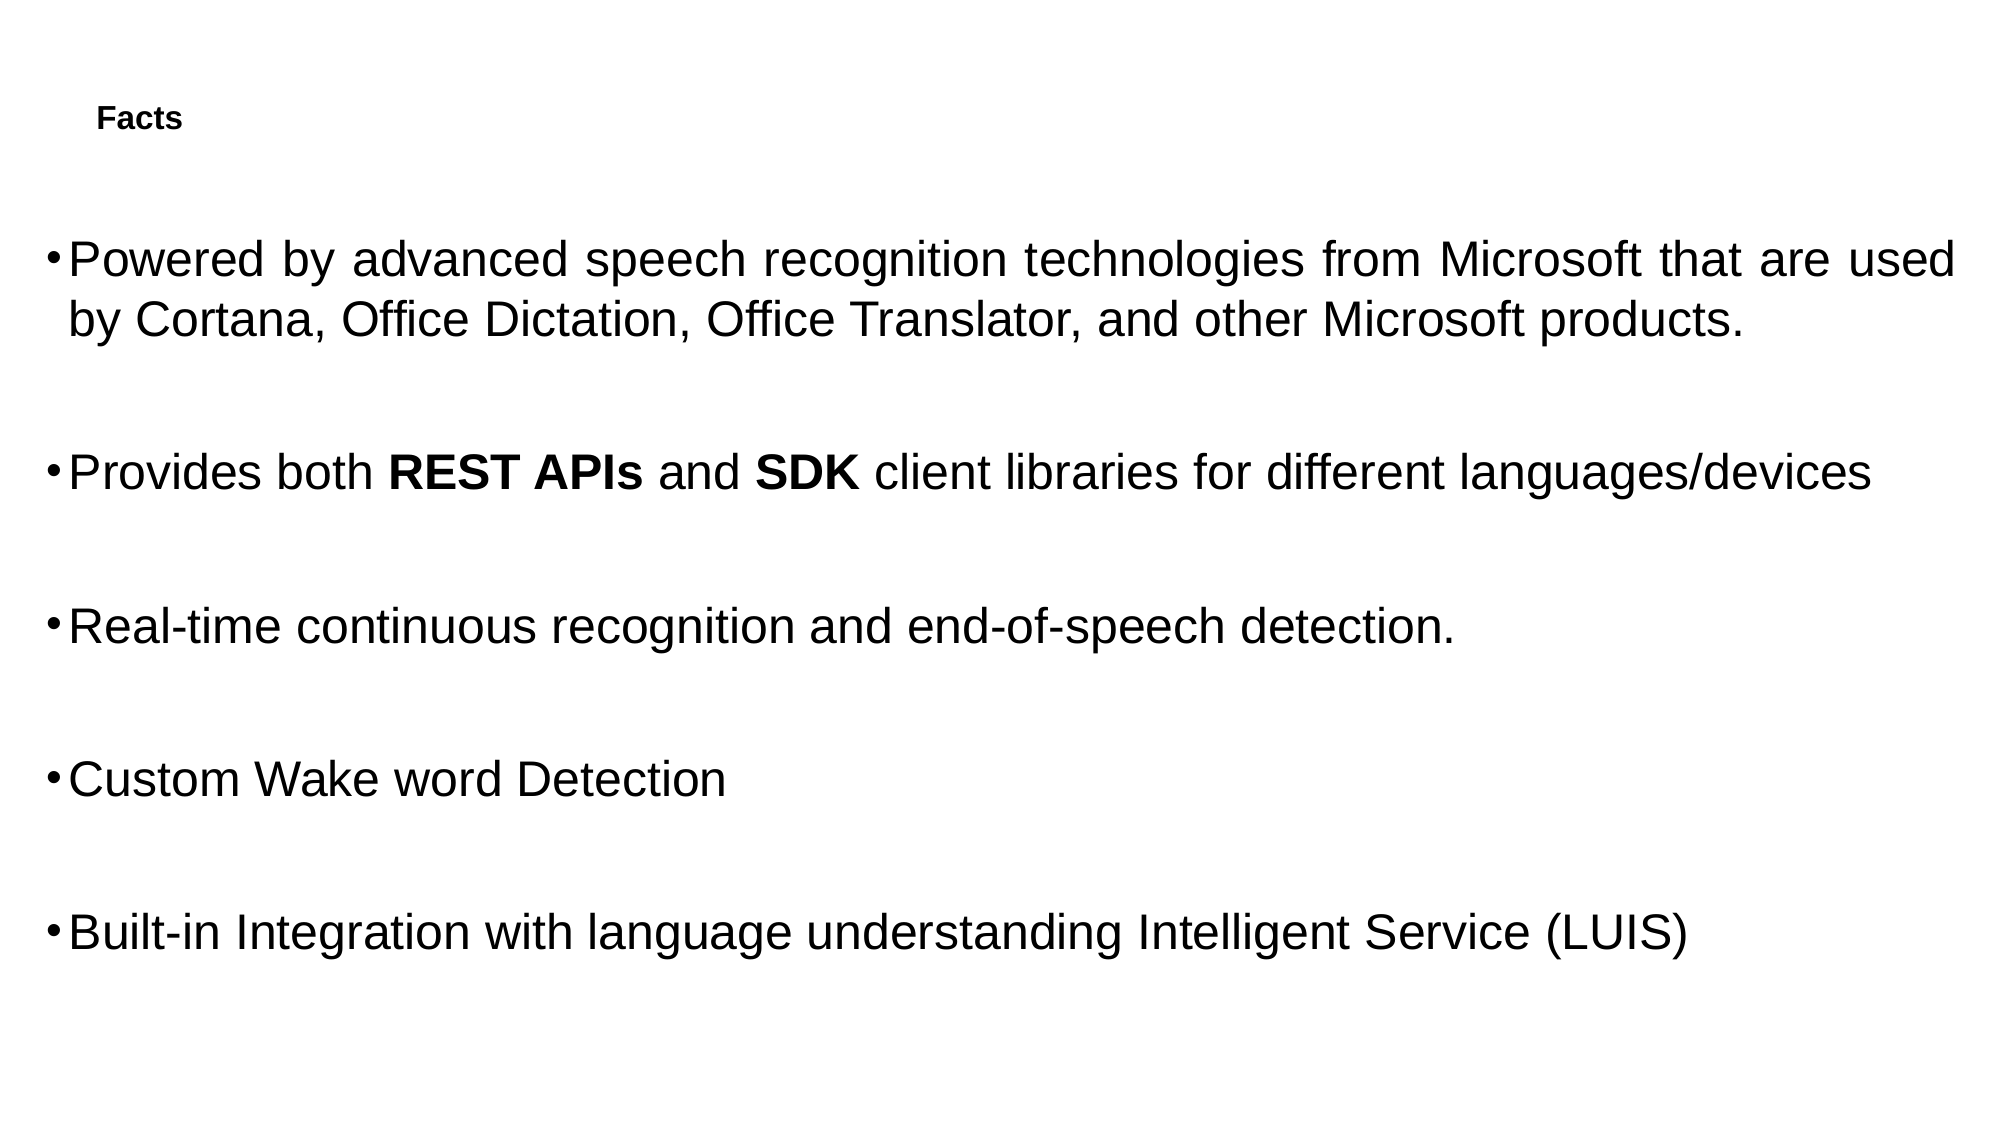

# Facts
Powered by advanced speech recognition technologies from Microsoft that are used by Cortana, Office Dictation, Office Translator, and other Microsoft products.

Provides both REST APIs and SDK client libraries for different languages/devices

Real-time continuous recognition and end-of-speech detection.

Custom Wake word Detection

Built-in Integration with language understanding Intelligent Service (LUIS)